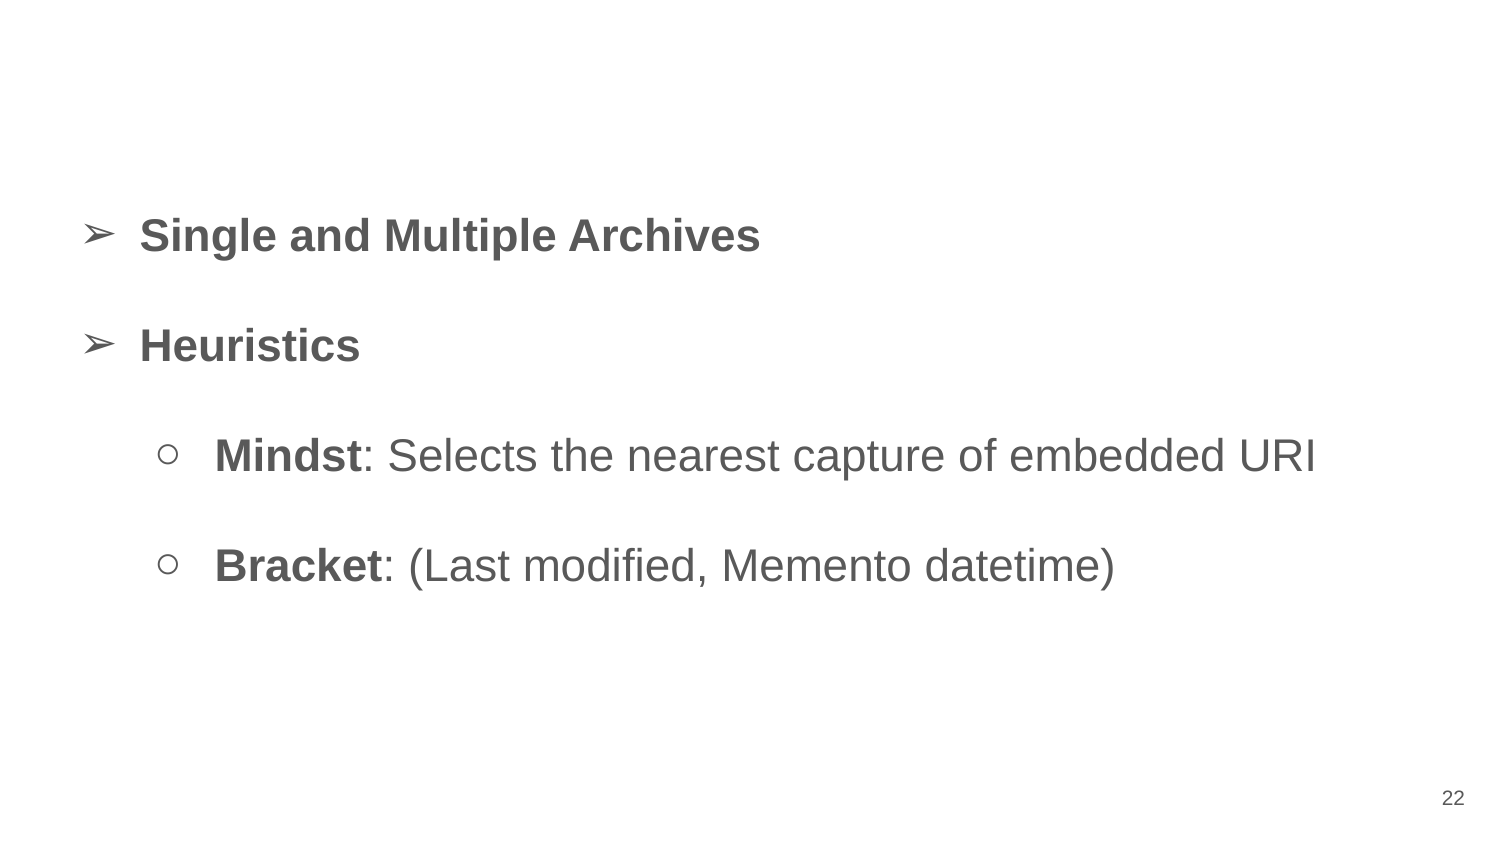

Single and Multiple Archives
Heuristics
Mindst: Selects the nearest capture of embedded URI
Bracket: (Last modified, Memento datetime)
22